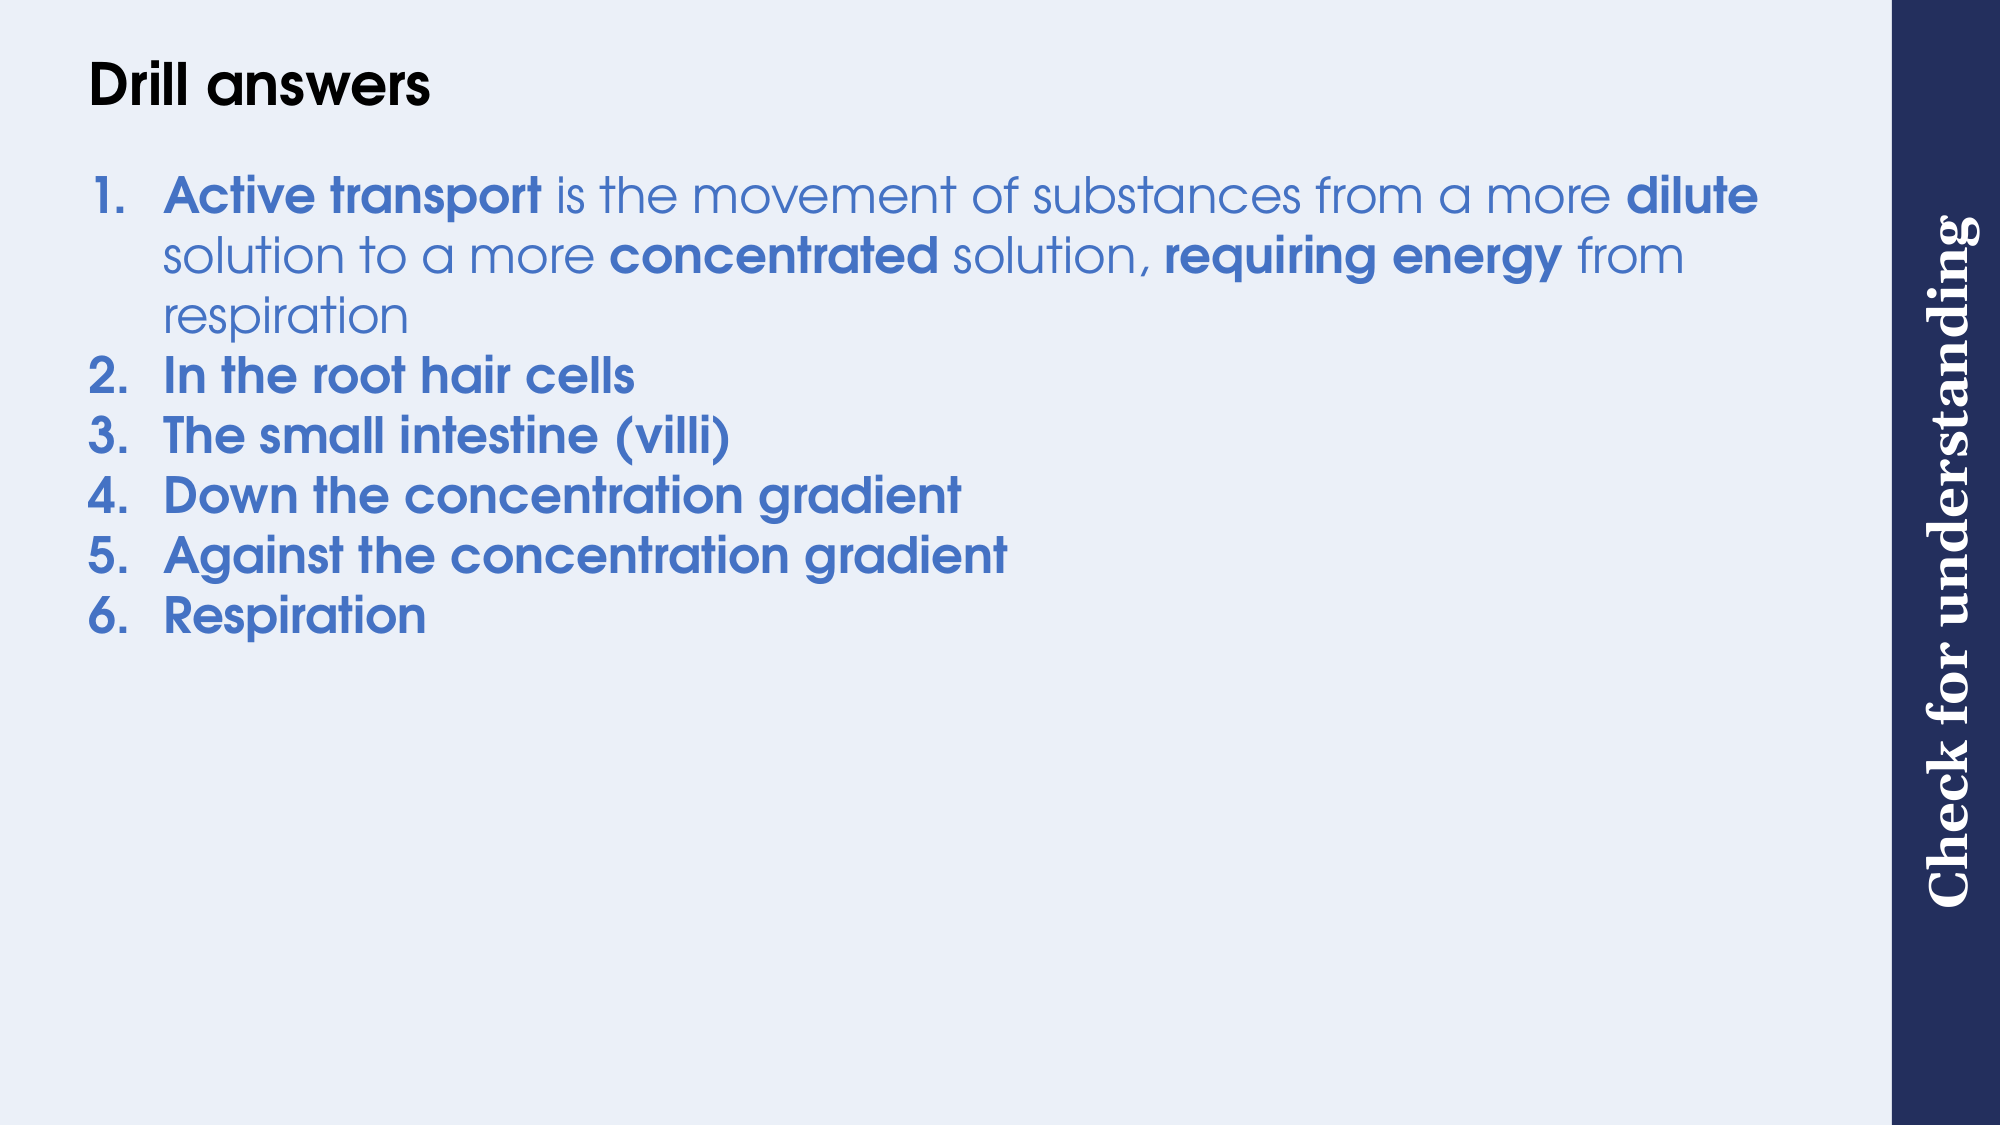

# Drill answers
Active transport is the movement of substances from a more dilute solution to a more concentrated solution, requiring energy from respiration
In the root hair cells
The small intestine (villi)
Down the concentration gradient
Against the concentration gradient
Respiration